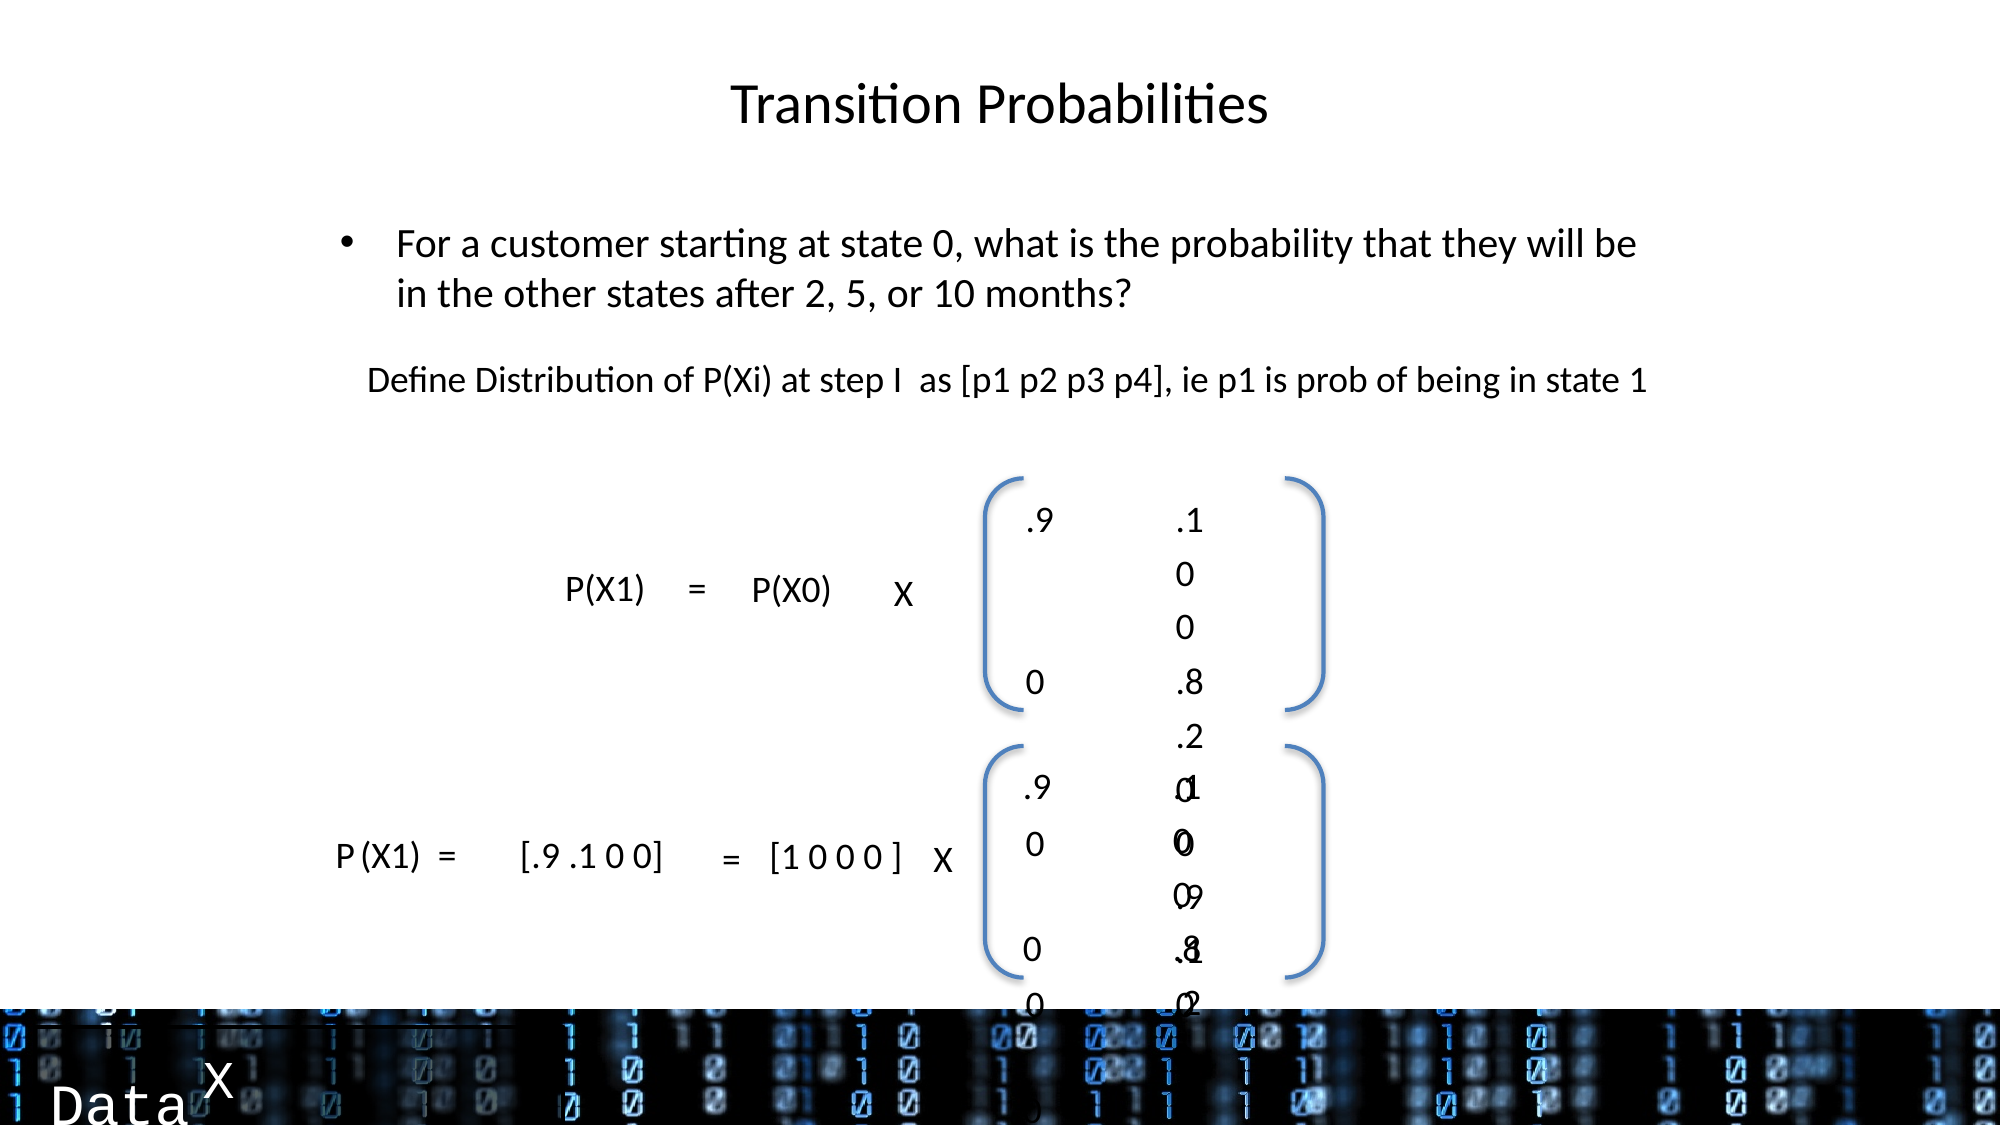

# Transition Probabilities
For a customer starting at state 0, what is the probability that they will be in the other states after 2, 5, or 10 months?
Define Distribution of P(Xi) at step I  as [p1 p2 p3 p4], ie p1 is prob of being in state 1

.9	.1	0	0
0	.8	.2	0
0	0	.9	.1
0	0	0	1
P(X1)     =
P(X0)

X

.9	.1	0	0
0	.8	.2	0
0	0	.9	.1
0	0	0	1

P (X1)  =
[.9 .1 0 0]

[1 0 0 0 ]

=
X

=